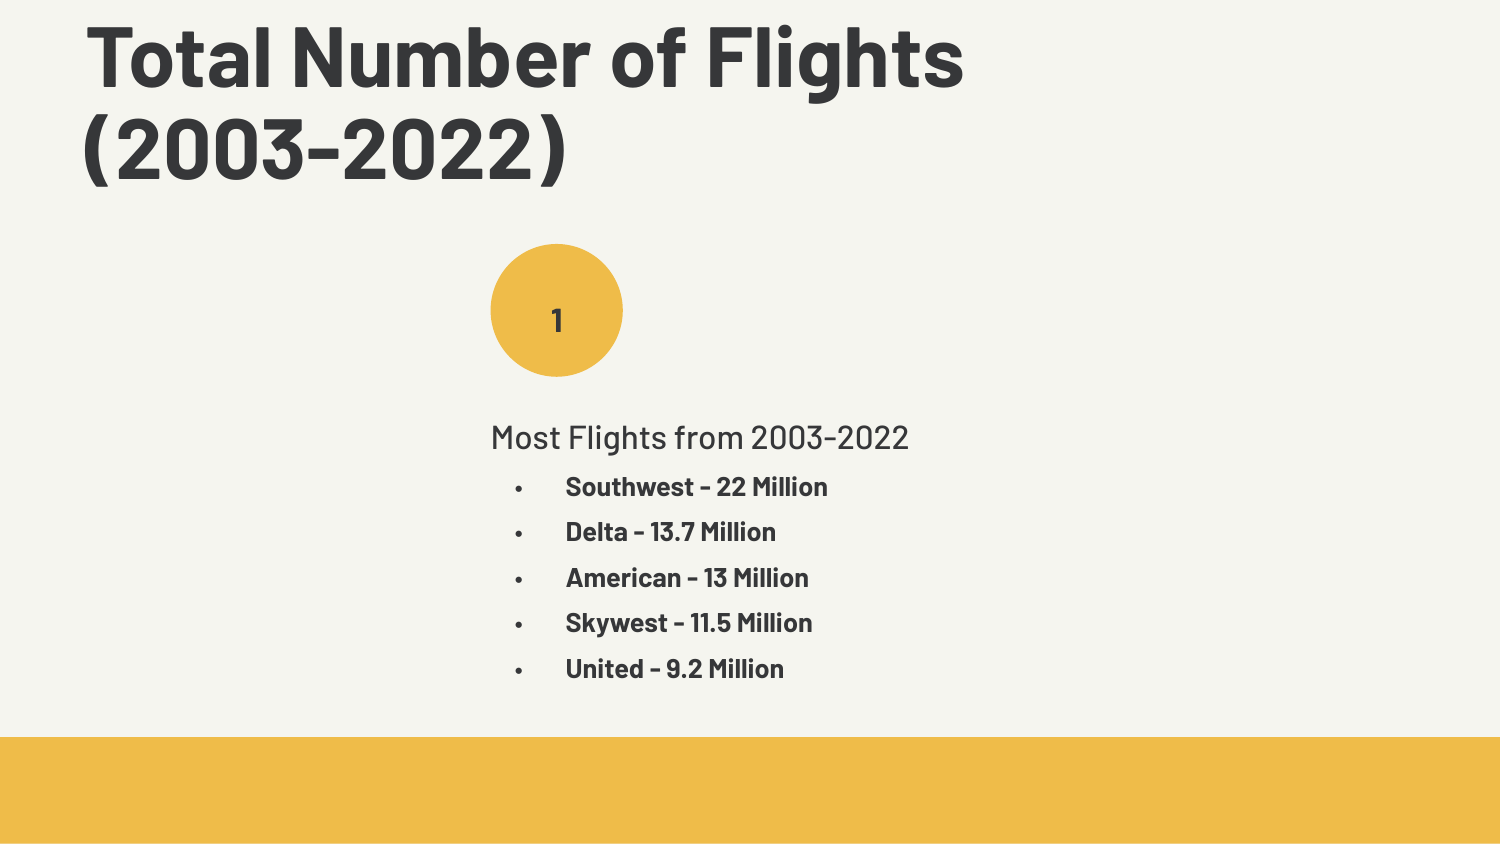

# Total Number of Flights (2003-2022)

1

Most Flights from 2003-2022
Southwest - 22 Million
Delta - 13.7 Million
American - 13 Million
Skywest - 11.5 Million
United - 9.2 Million